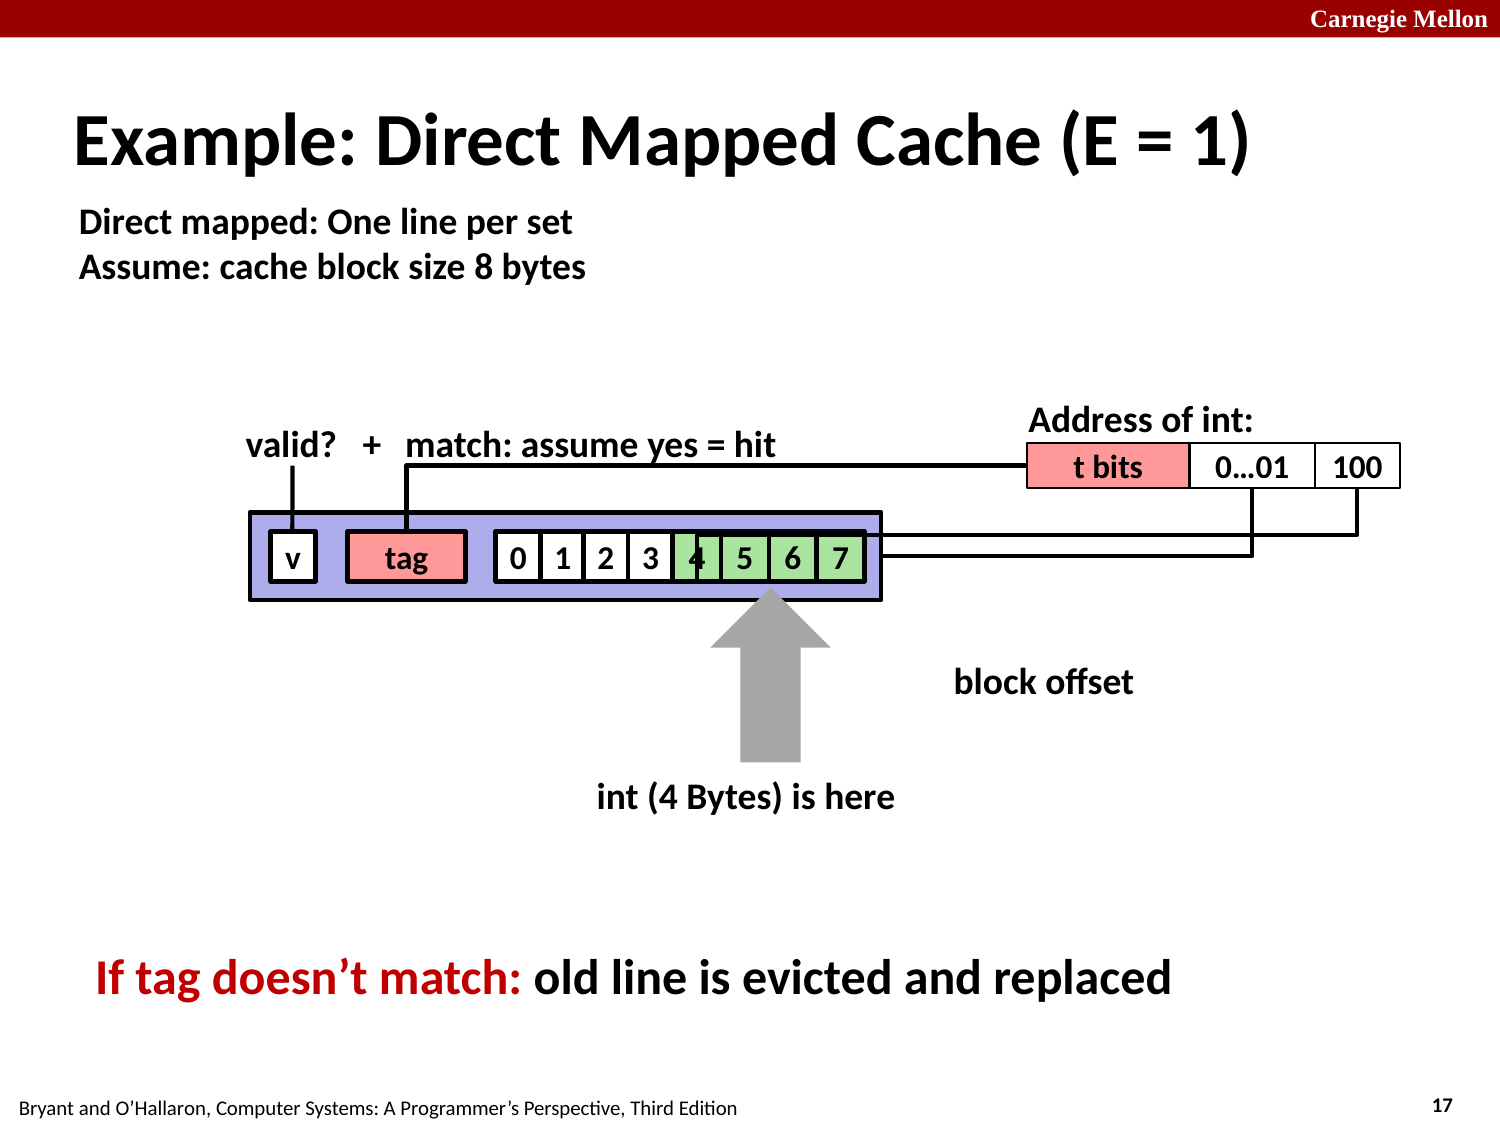

# Example: Direct Mapped Cache (E = 1)
Direct mapped: One line per set
Assume: cache block size 8 bytes
Address of int:
valid?   +
match: assume yes = hit
t bits
0…01
100

v
tag
0
1
2
3
4
5
6
7

block offset
int (4 Bytes) is here
If tag doesn’t match: old line is evicted and replaced